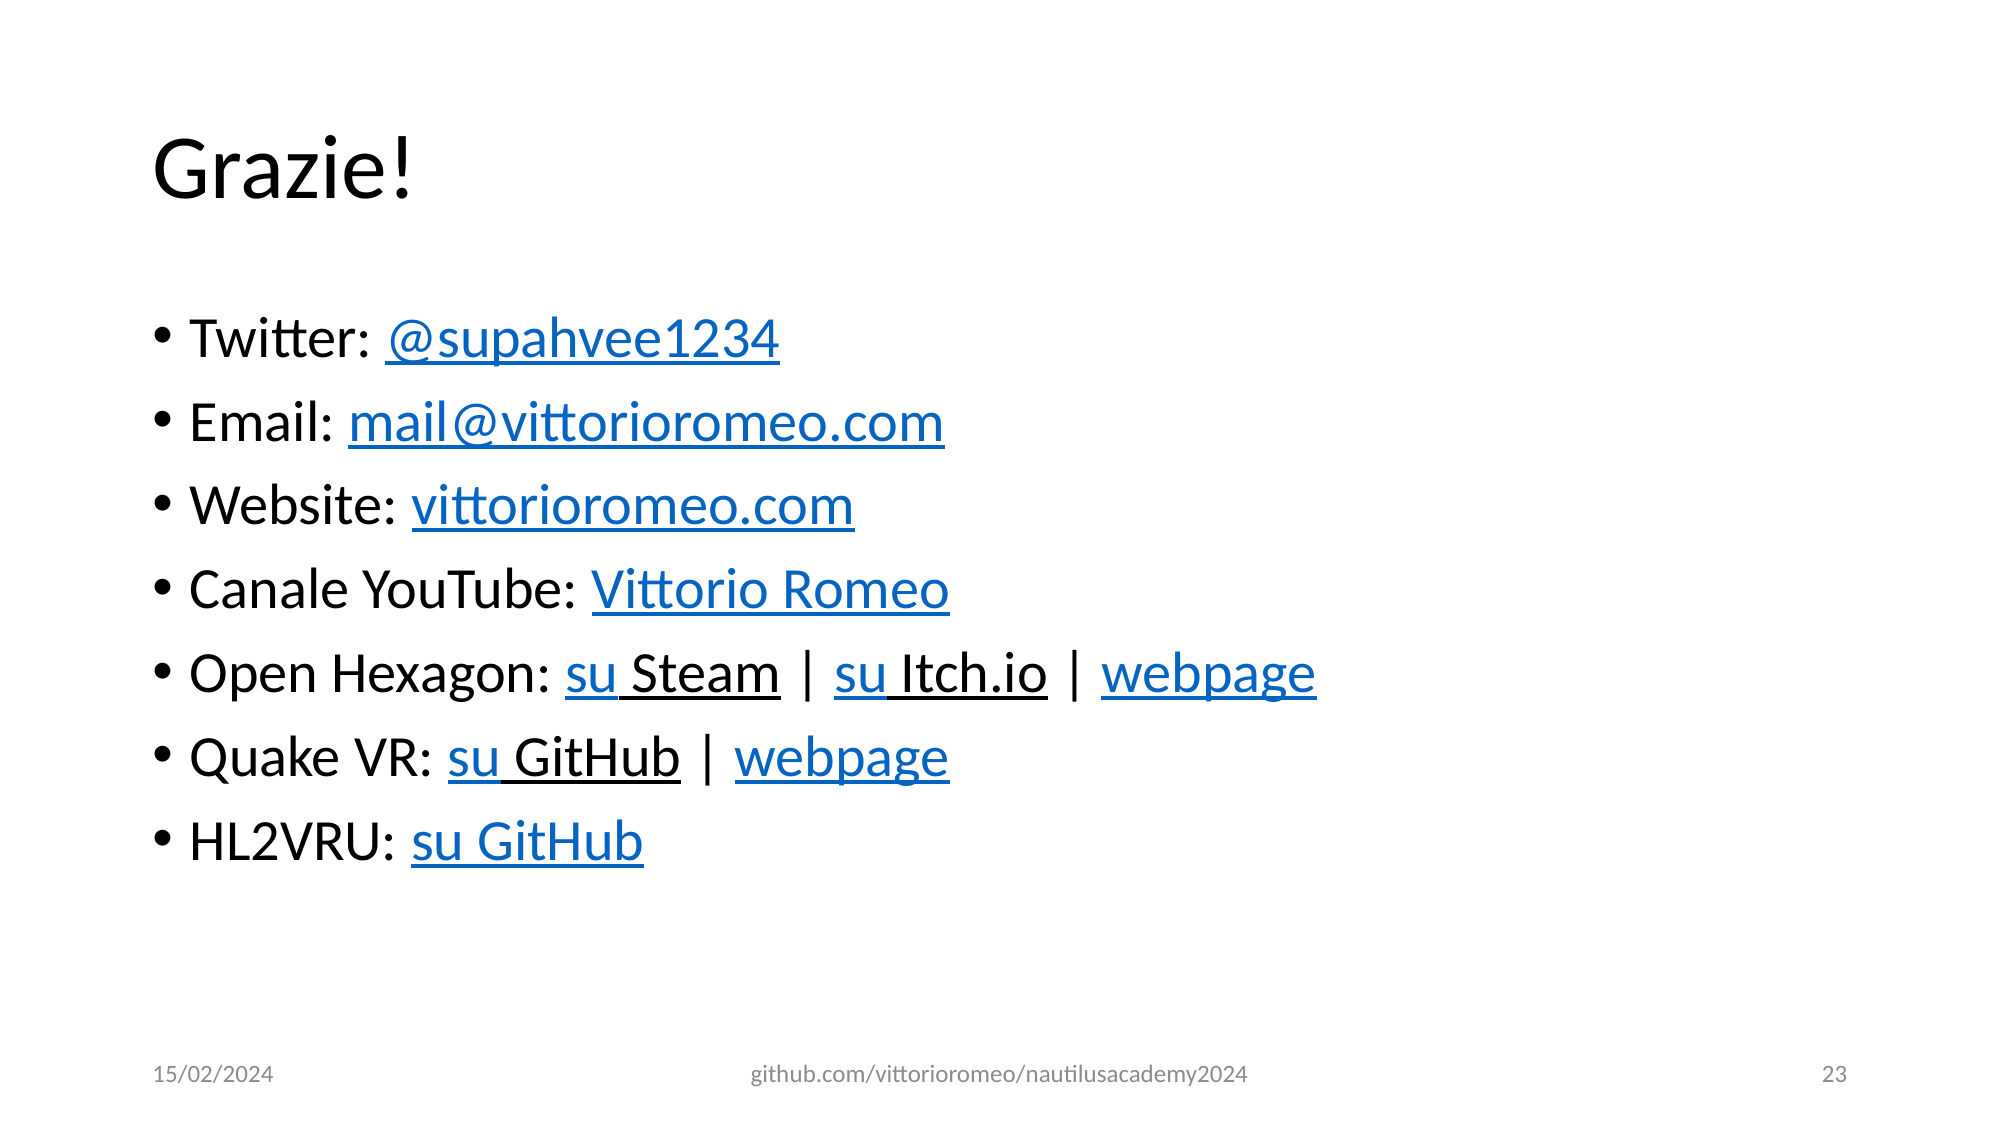

# Grazie!
Twitter: @supahvee1234
Email: mail@vittorioromeo.com
Website: vittorioromeo.com
Canale YouTube: Vittorio Romeo
Open Hexagon: su Steam | su Itch.io | webpage
Quake VR: su GitHub | webpage
HL2VRU: su GitHub

15/02/2024
github.com/vittorioromeo/nautilusacademy2024
23